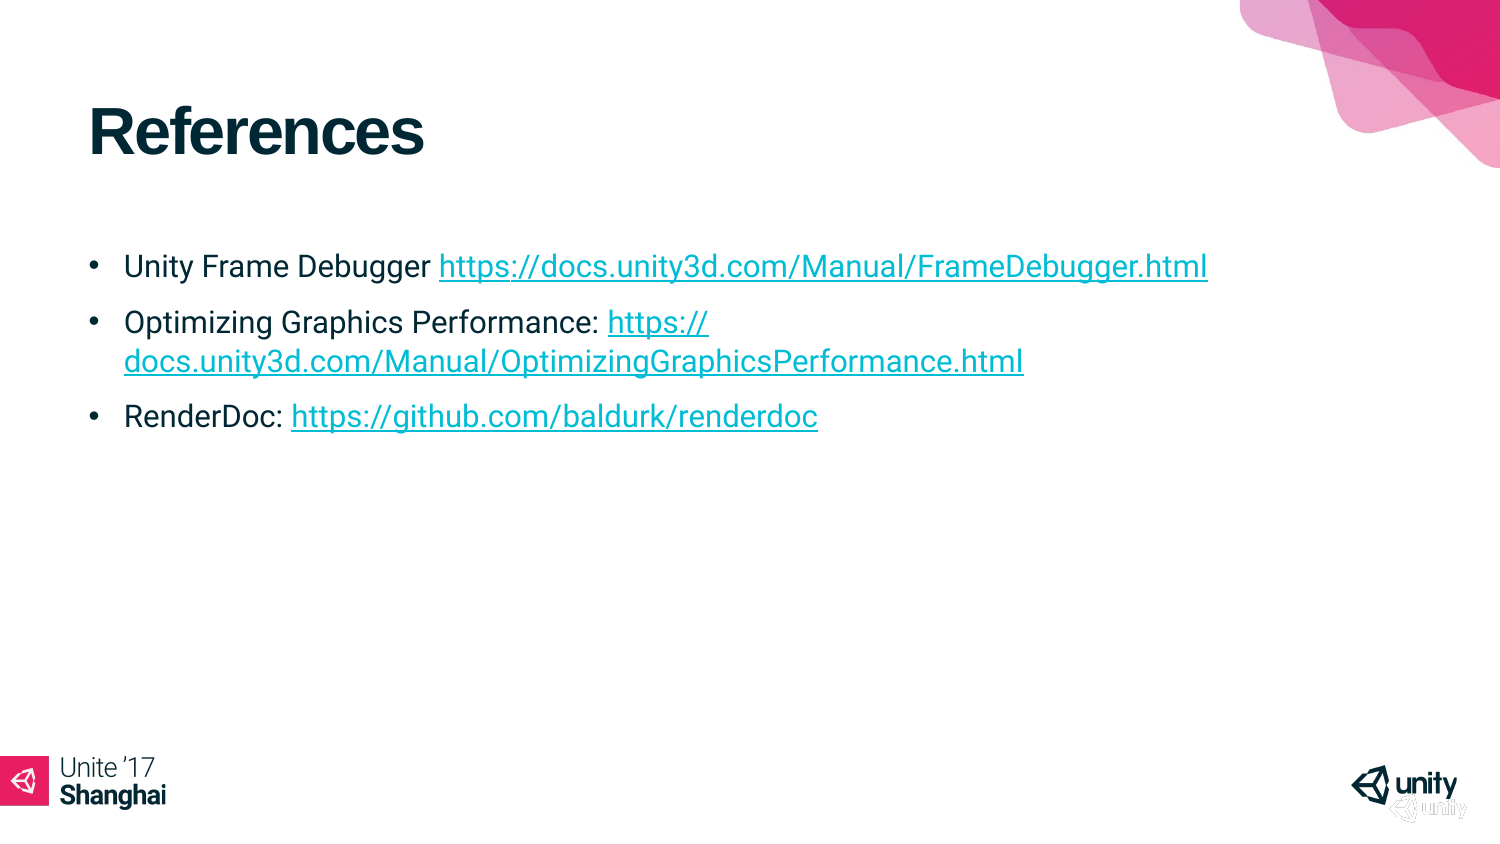

# References
Unity Frame Debugger https://docs.unity3d.com/Manual/FrameDebugger.html
Optimizing Graphics Performance: https://docs.unity3d.com/Manual/OptimizingGraphicsPerformance.html
RenderDoc: https://github.com/baldurk/renderdoc